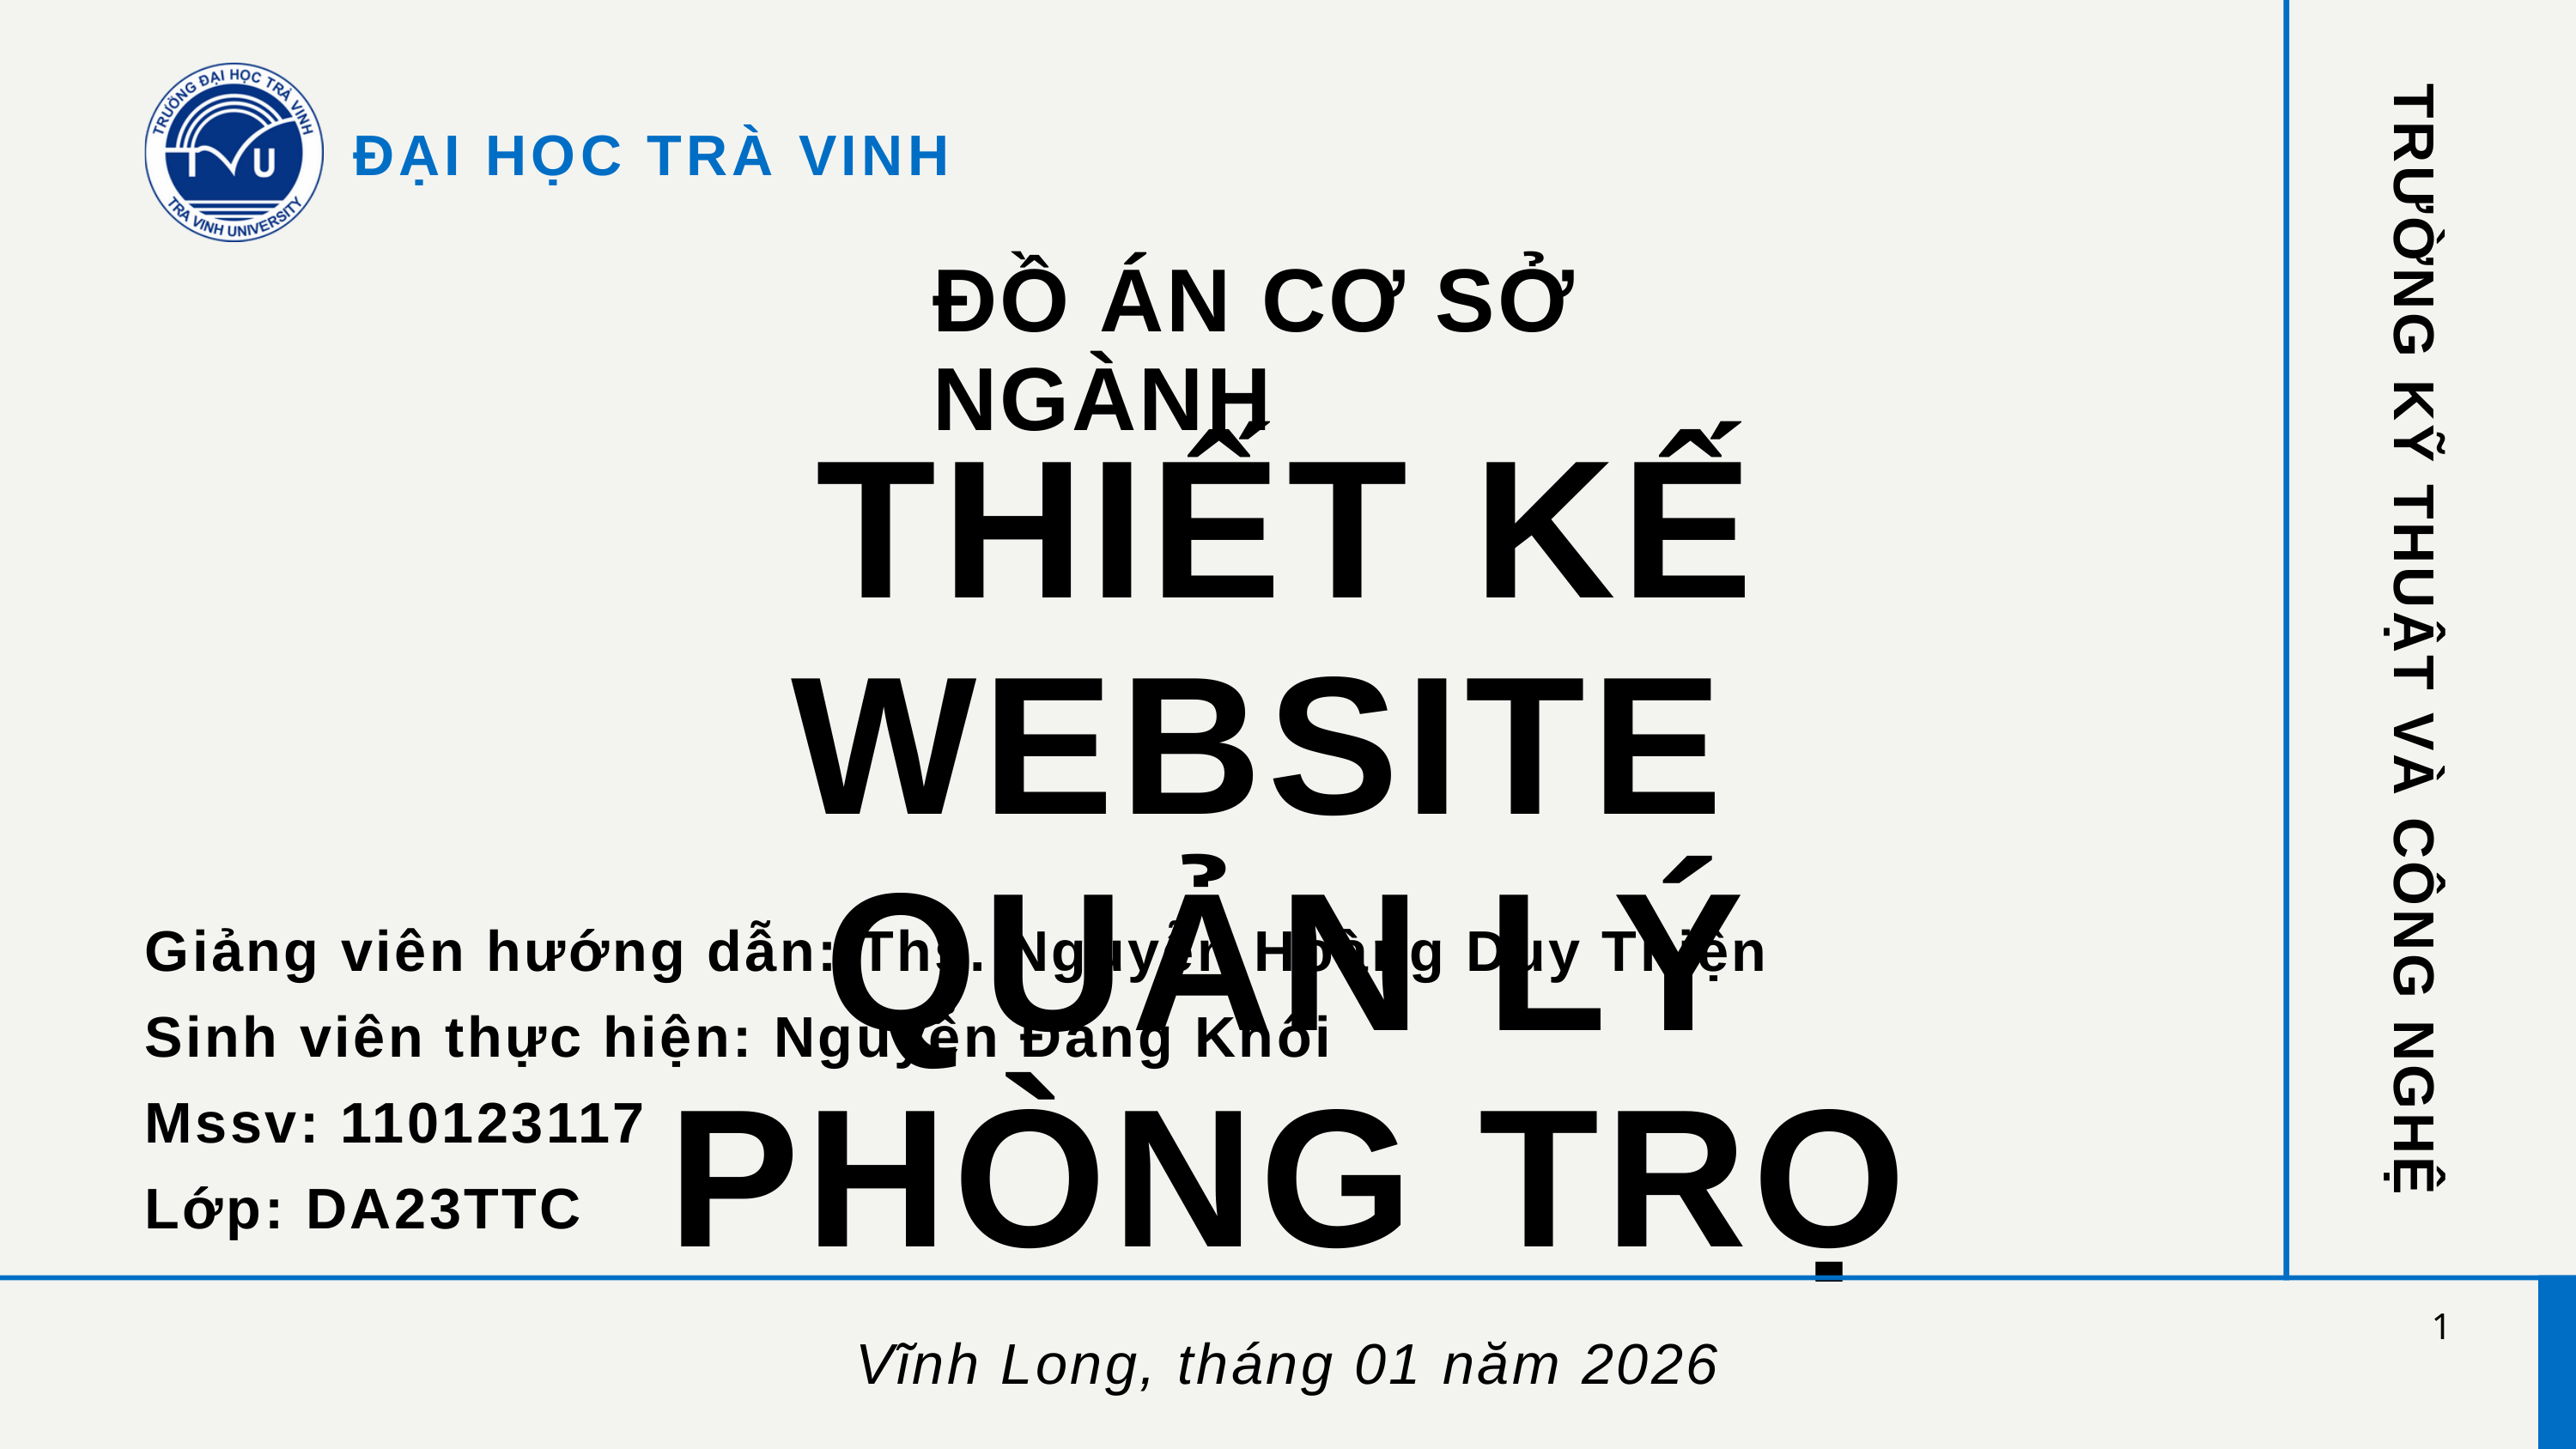

ĐẠI HỌC TRÀ VINH

ĐỒ ÁN CƠ SỞ NGÀNH
THIẾT KẾ WEBSITE
QUẢN LÝ PHÒNG TRỌ
TRƯỜNG KỸ THUẬT VÀ CÔNG NGHỆ
Giảng viên hướng dẫn: Ths. Nguyễn Hoàng Duy Thiện
Sinh viên thực hiện: Nguyễn Đăng Khôi
Mssv: 110123117
Lớp: DA23TTC

1
Vĩnh Long, tháng 01 năm 2026